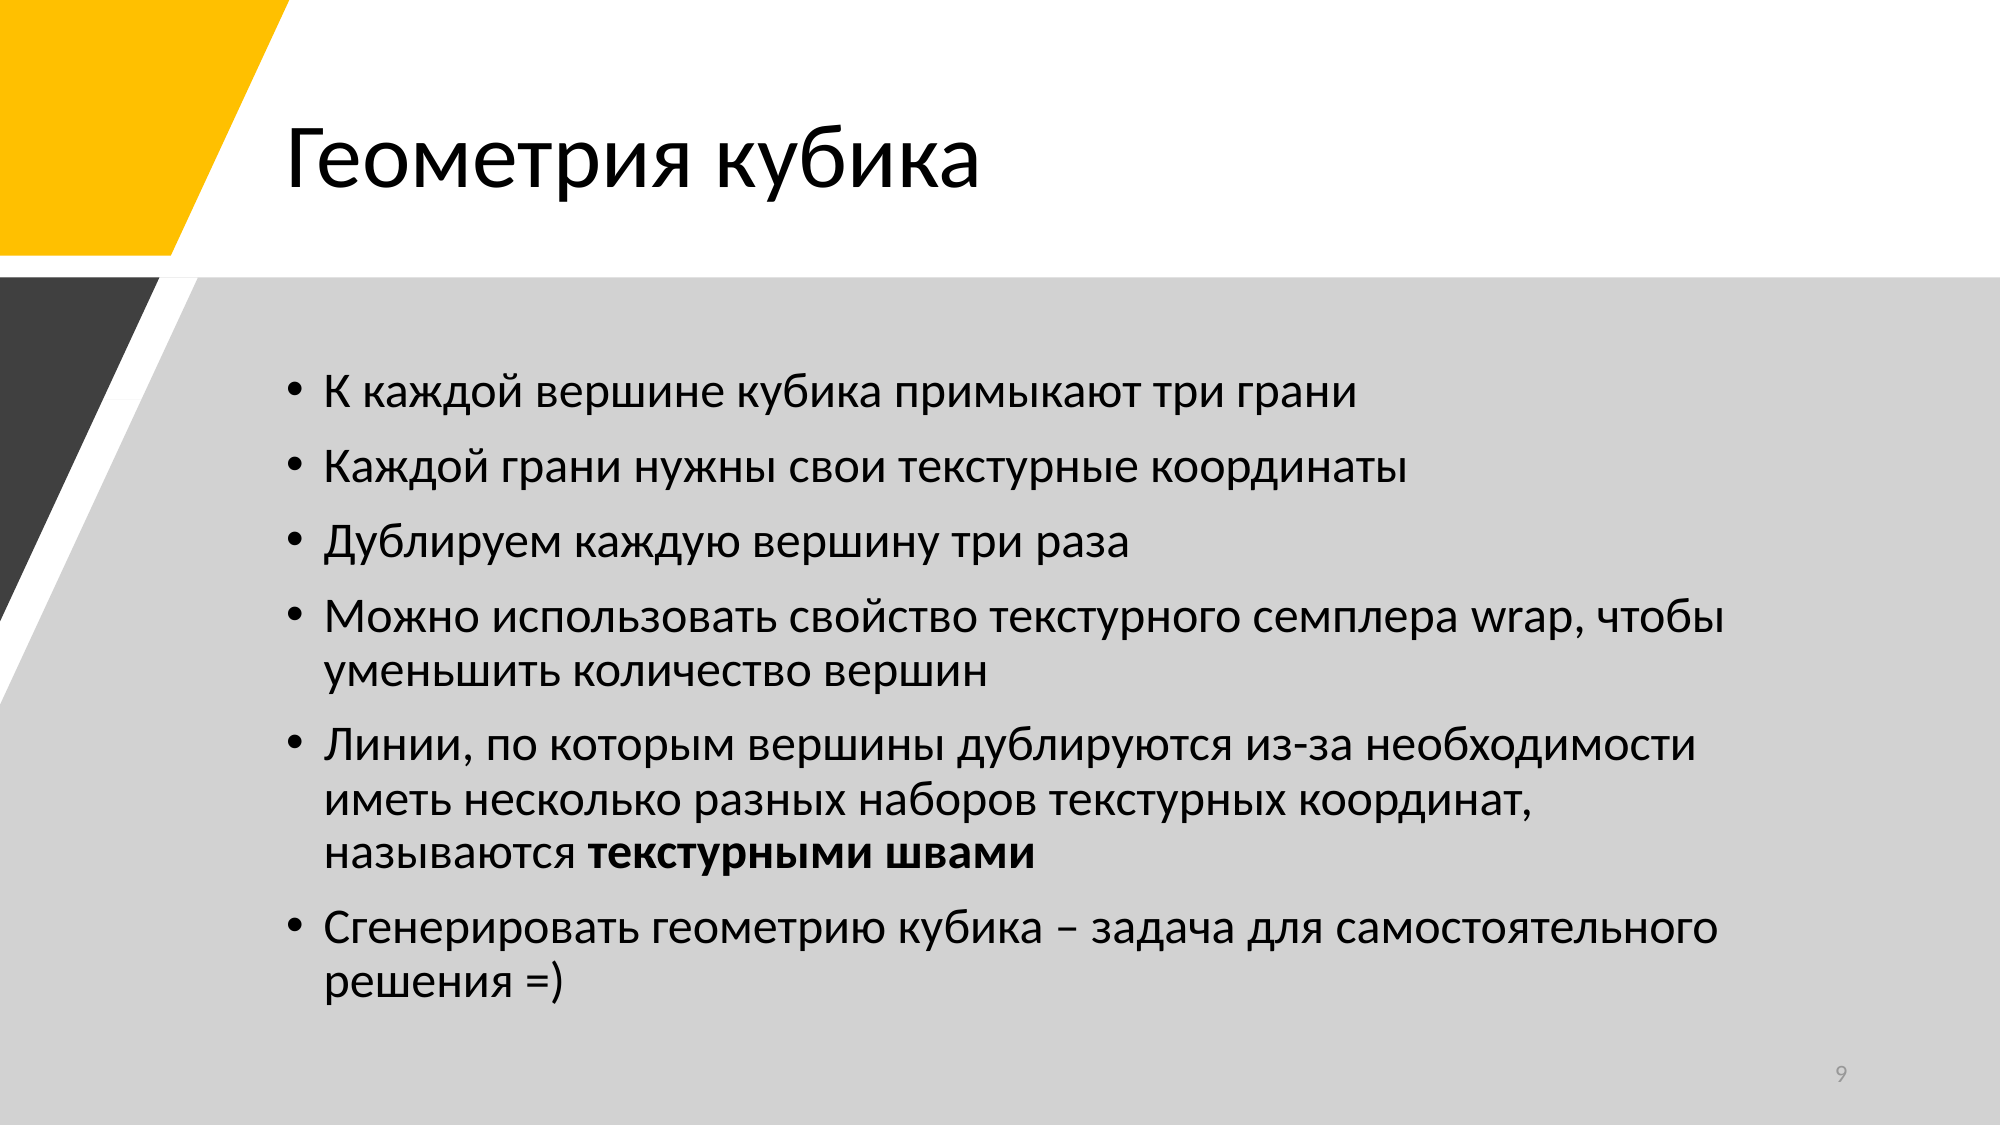

# Геометрия кубика

К каждой вершине кубика примыкают три грани
Каждой грани нужны свои текстурные координаты
Дублируем каждую вершину три раза
Можно использовать свойство текстурного семплера wrap, чтобы уменьшить количество вершин
Линии, по которым вершины дублируются из-за необходимости иметь несколько разных наборов текстурных координат, называются текстурными швами
Сгенерировать геометрию кубика – задача для самостоятельного решения =)
9